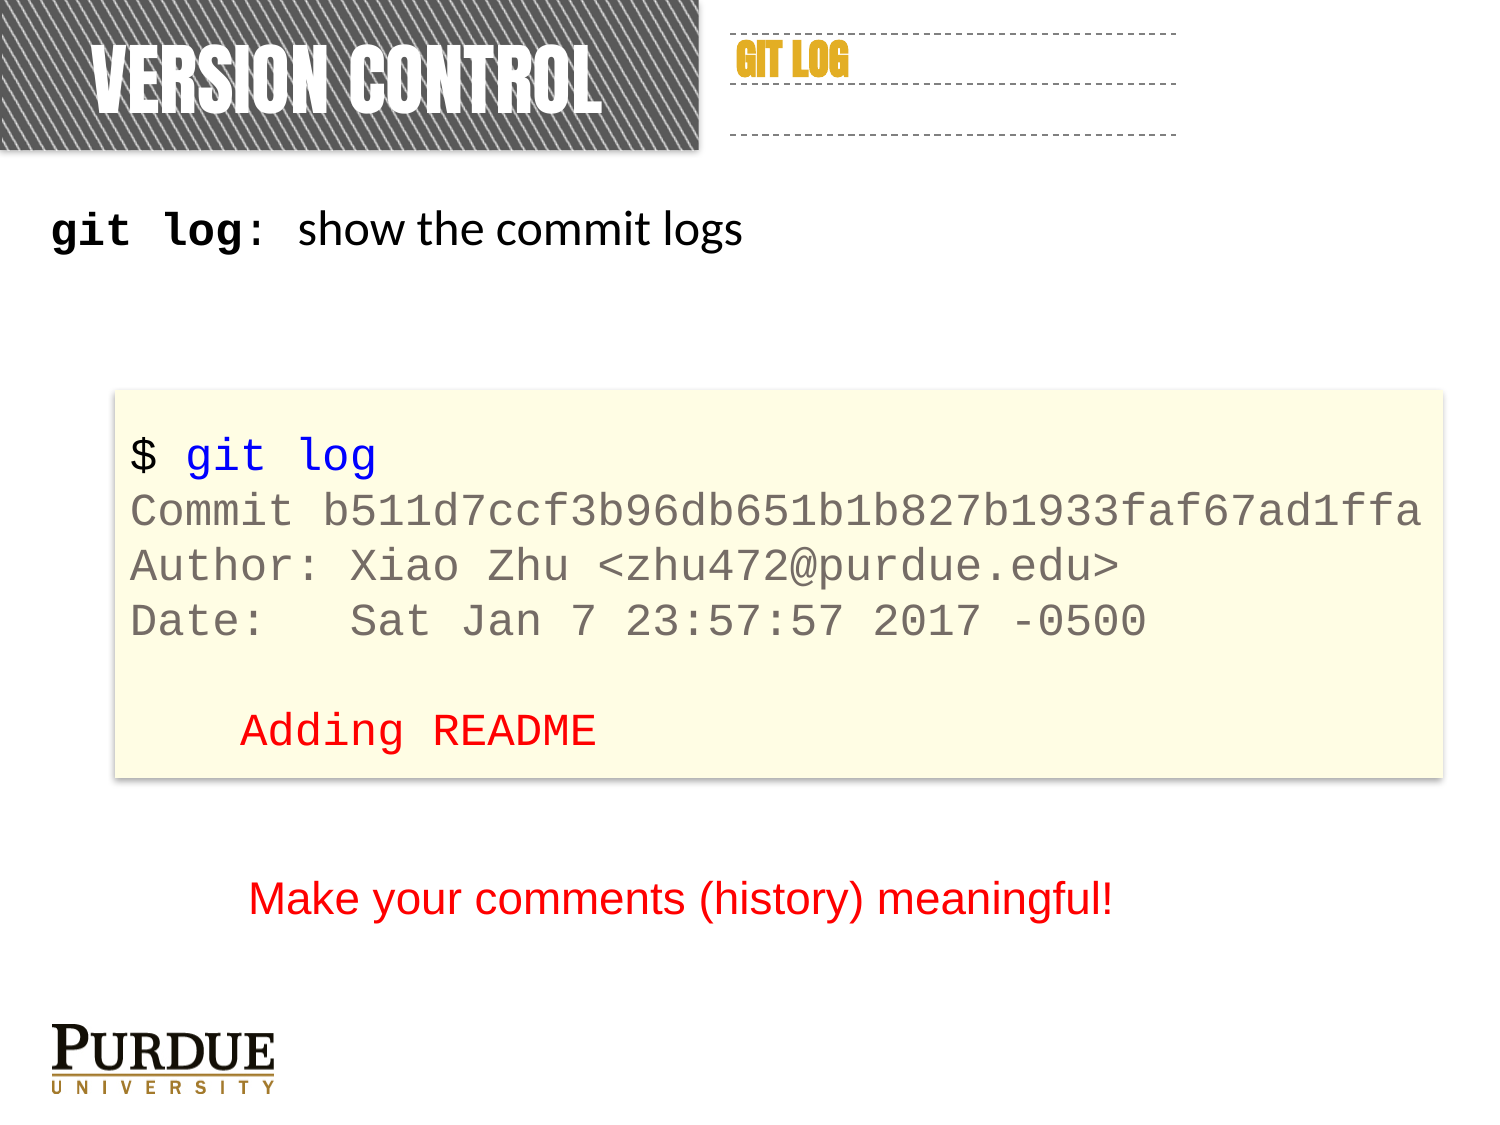

# Version control
GIT log

git log: show the commit logs
$ git log
Commit b511d7ccf3b96db651b1b827b1933faf67ad1ffa
Author: Xiao Zhu <zhu472@purdue.edu>
Date:   Sat Jan 7 23:57:57 2017 -0500

    Adding README
Make your comments (history) meaningful!